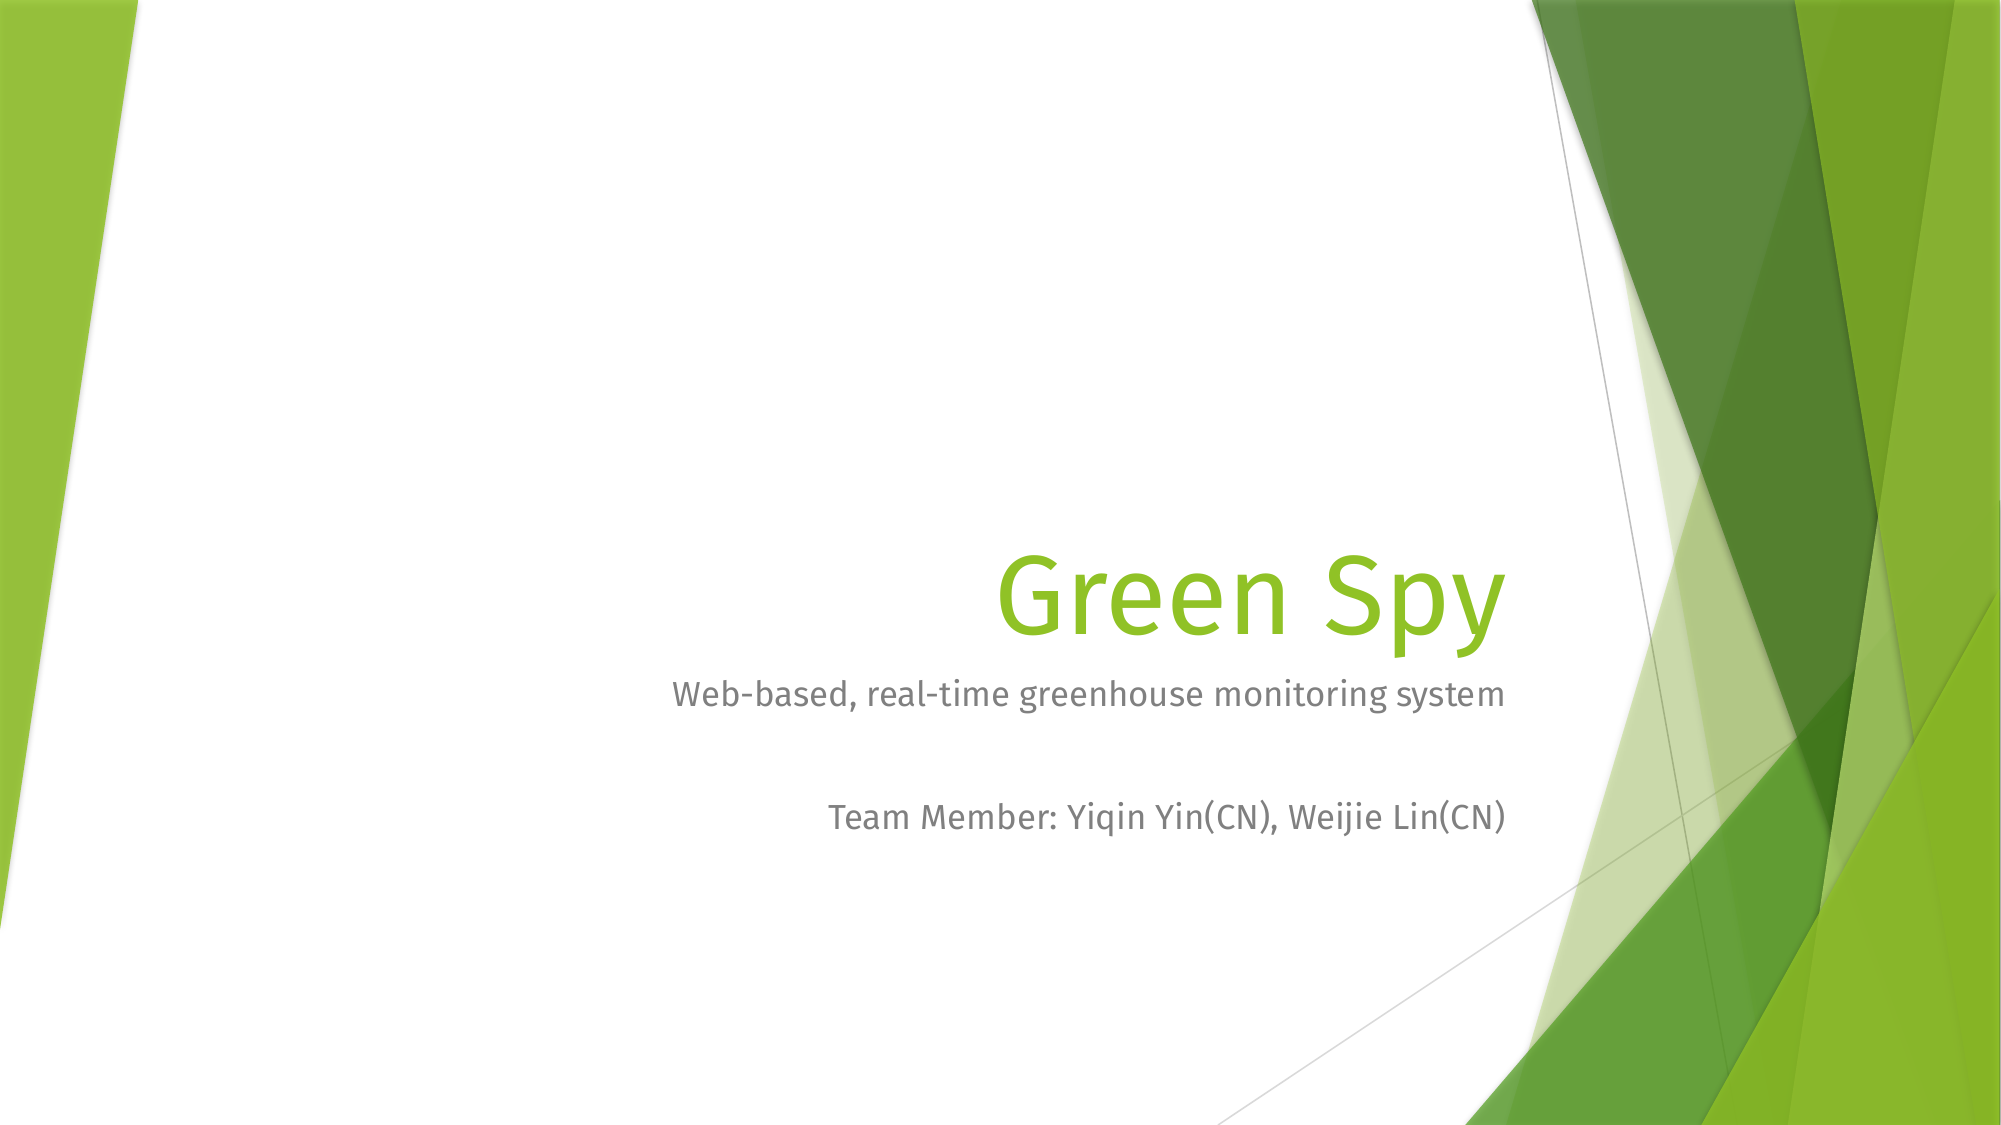

# Green Spy
Web-based, real-time greenhouse monitoring system

Team Member: Yiqin Yin(CN), Weijie Lin(CN)